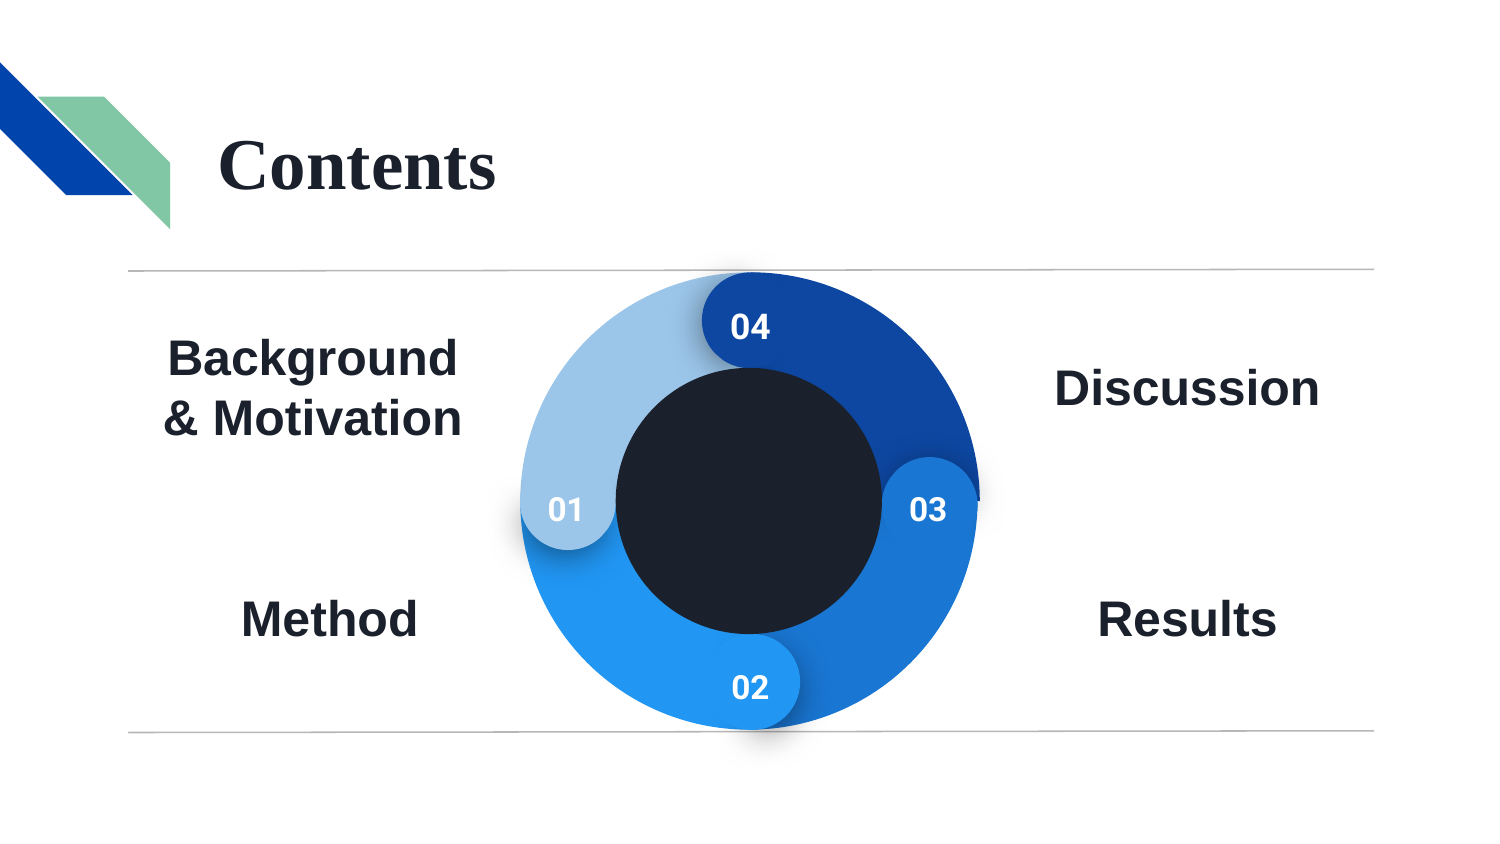

# Contents

04
Background & Motivation
Discussion

01
03
Method
Results

02